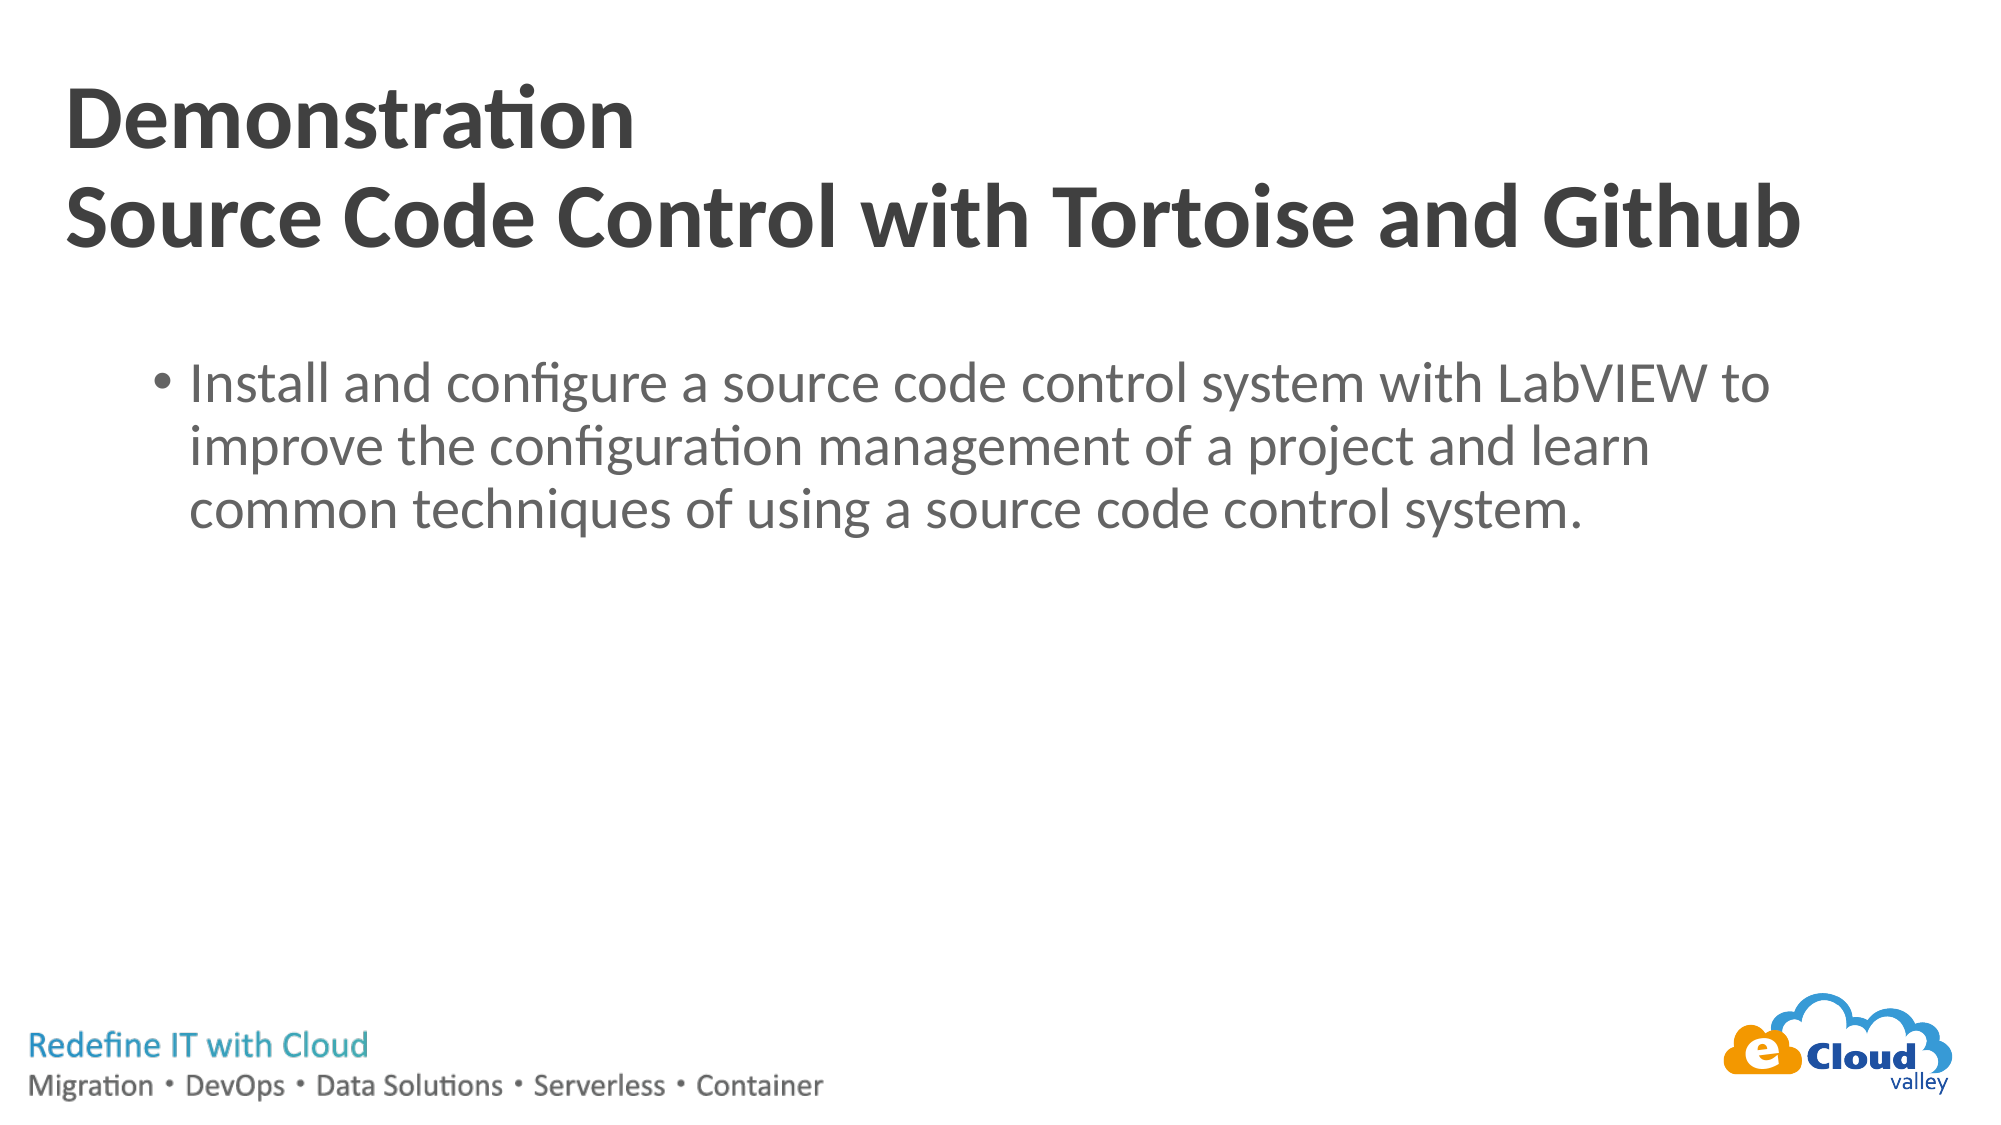

# Demonstration Source Code Control with Tortoise and Github
Install and configure a source code control system with LabVIEW to improve the configuration management of a project and learn common techniques of using a source code control system.